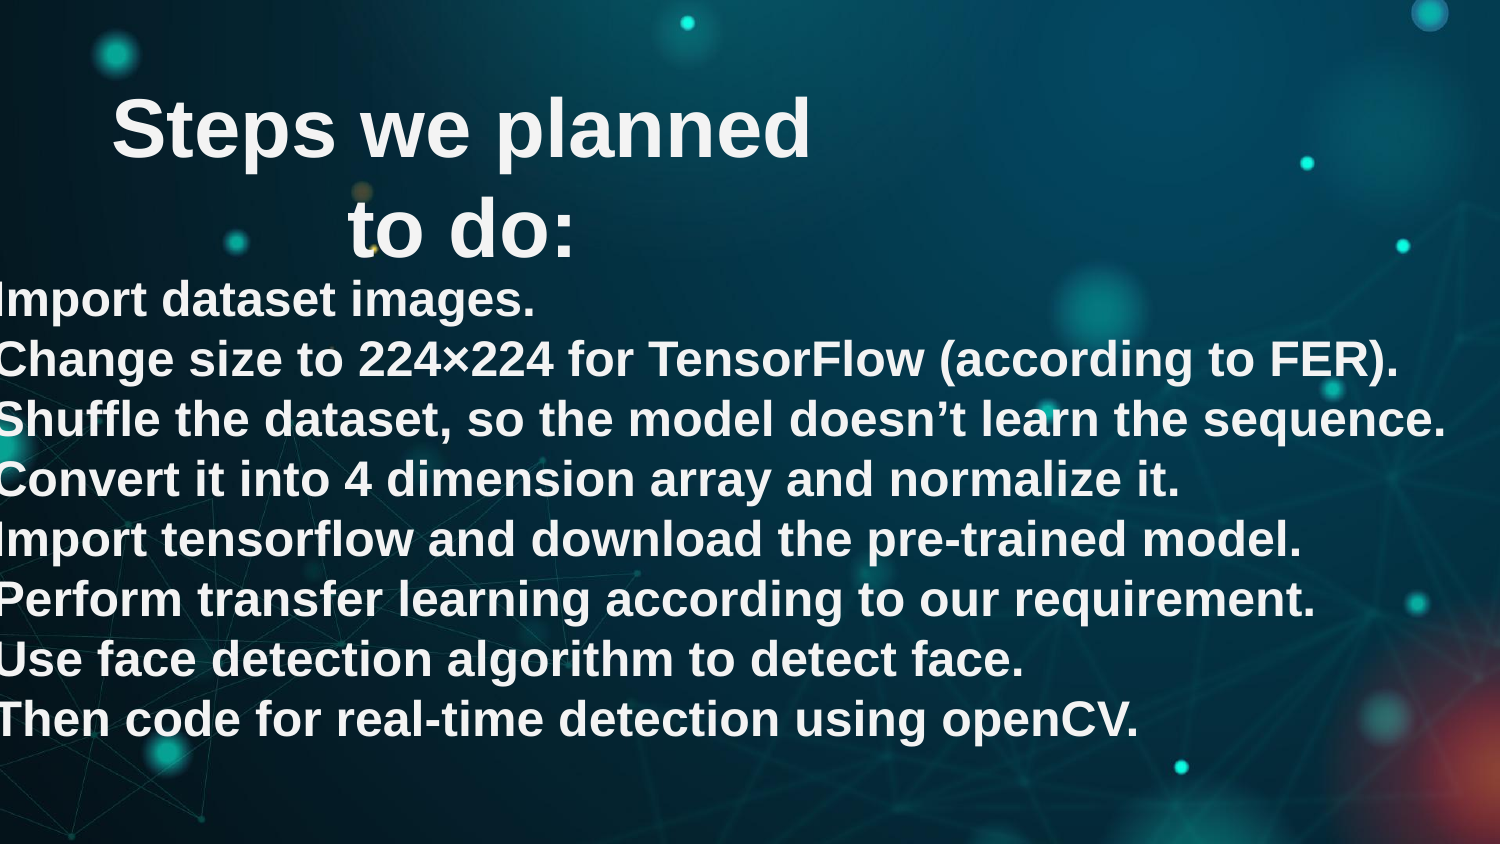

# Steps we planned to do:
1) Import dataset images.
2) Change size to 224×224 for TensorFlow (according to FER).
3) Shuffle the dataset, so the model doesn’t learn the sequence.
4) Convert it into 4 dimension array and normalize it.
5) Import tensorflow and download the pre-trained model.
6) Perform transfer learning according to our requirement.
7) Use face detection algorithm to detect face.
8) Then code for real-time detection using openCV.